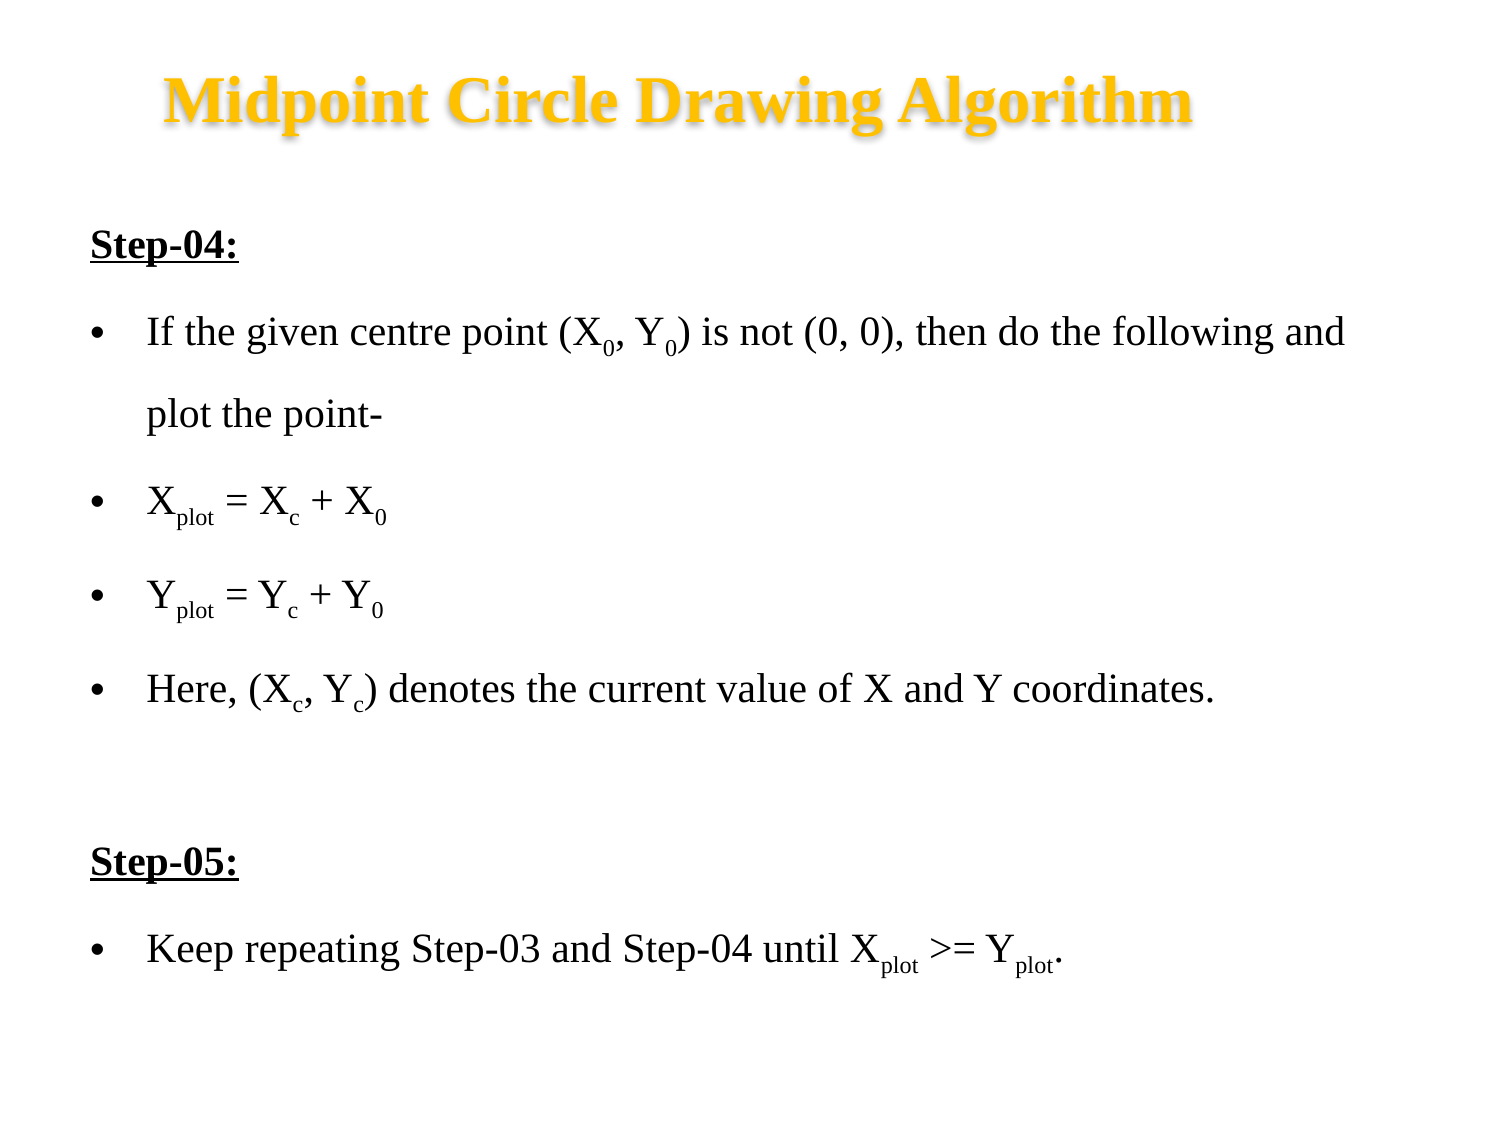

Midpoint Circle Drawing Algorithm
Step-04:
If the given centre point (X0, Y0) is not (0, 0), then do the following and plot the point-
Xplot = Xc + X0
Yplot = Yc + Y0
Here, (Xc, Yc) denotes the current value of X and Y coordinates.

Step-05:
Keep repeating Step-03 and Step-04 until Xplot >= Yplot.